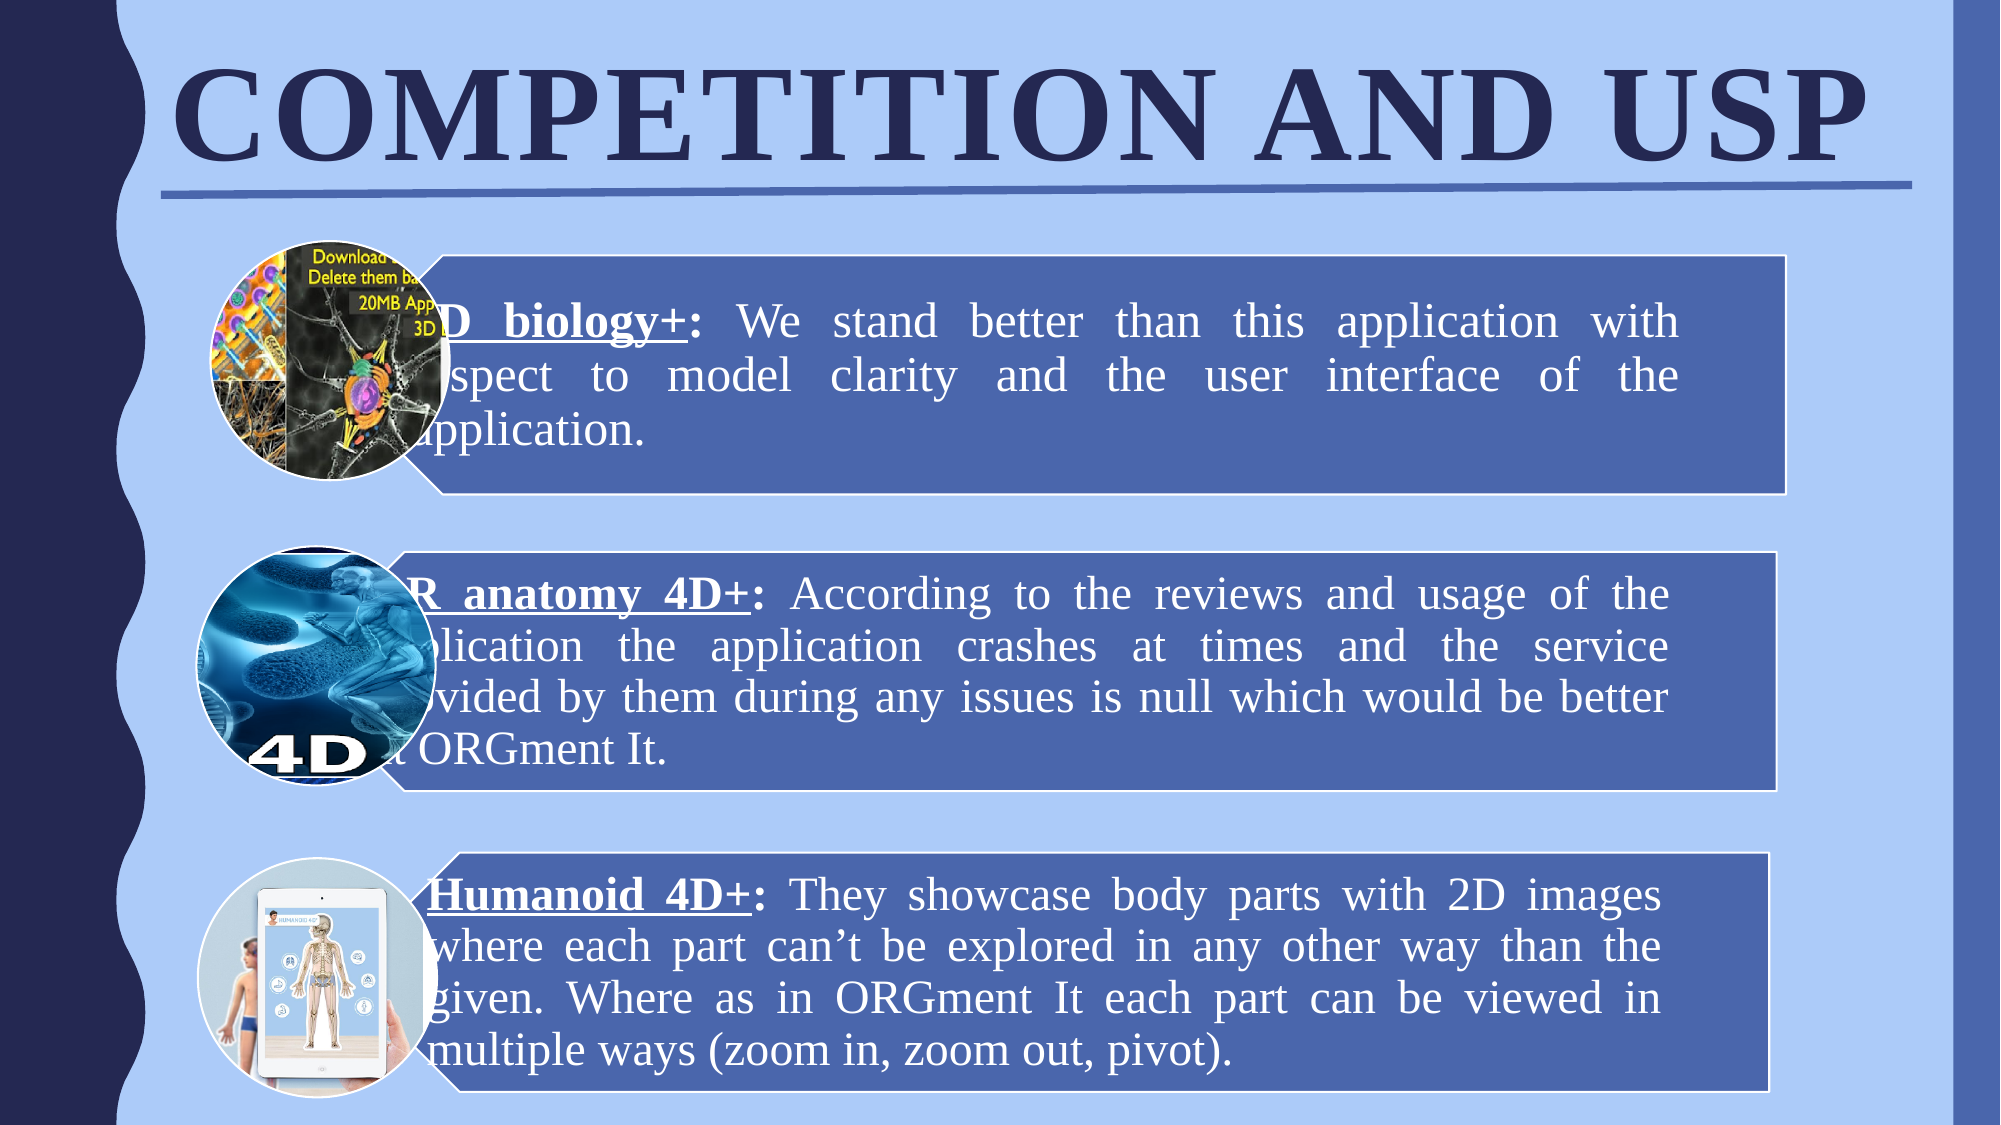

# COMPETITION AND USP
3D biology+: We stand better than this application with respect to model clarity and the user interface of the application.
AR anatomy 4D+: According to the reviews and usage of the application the application crashes at times and the service provided by them during any issues is null which would be better at ORGment It.
Humanoid 4D+: They showcase body parts with 2D images where each part can’t be explored in any other way than the given. Where as in ORGment It each part can be viewed in multiple ways (zoom in, zoom out, pivot).